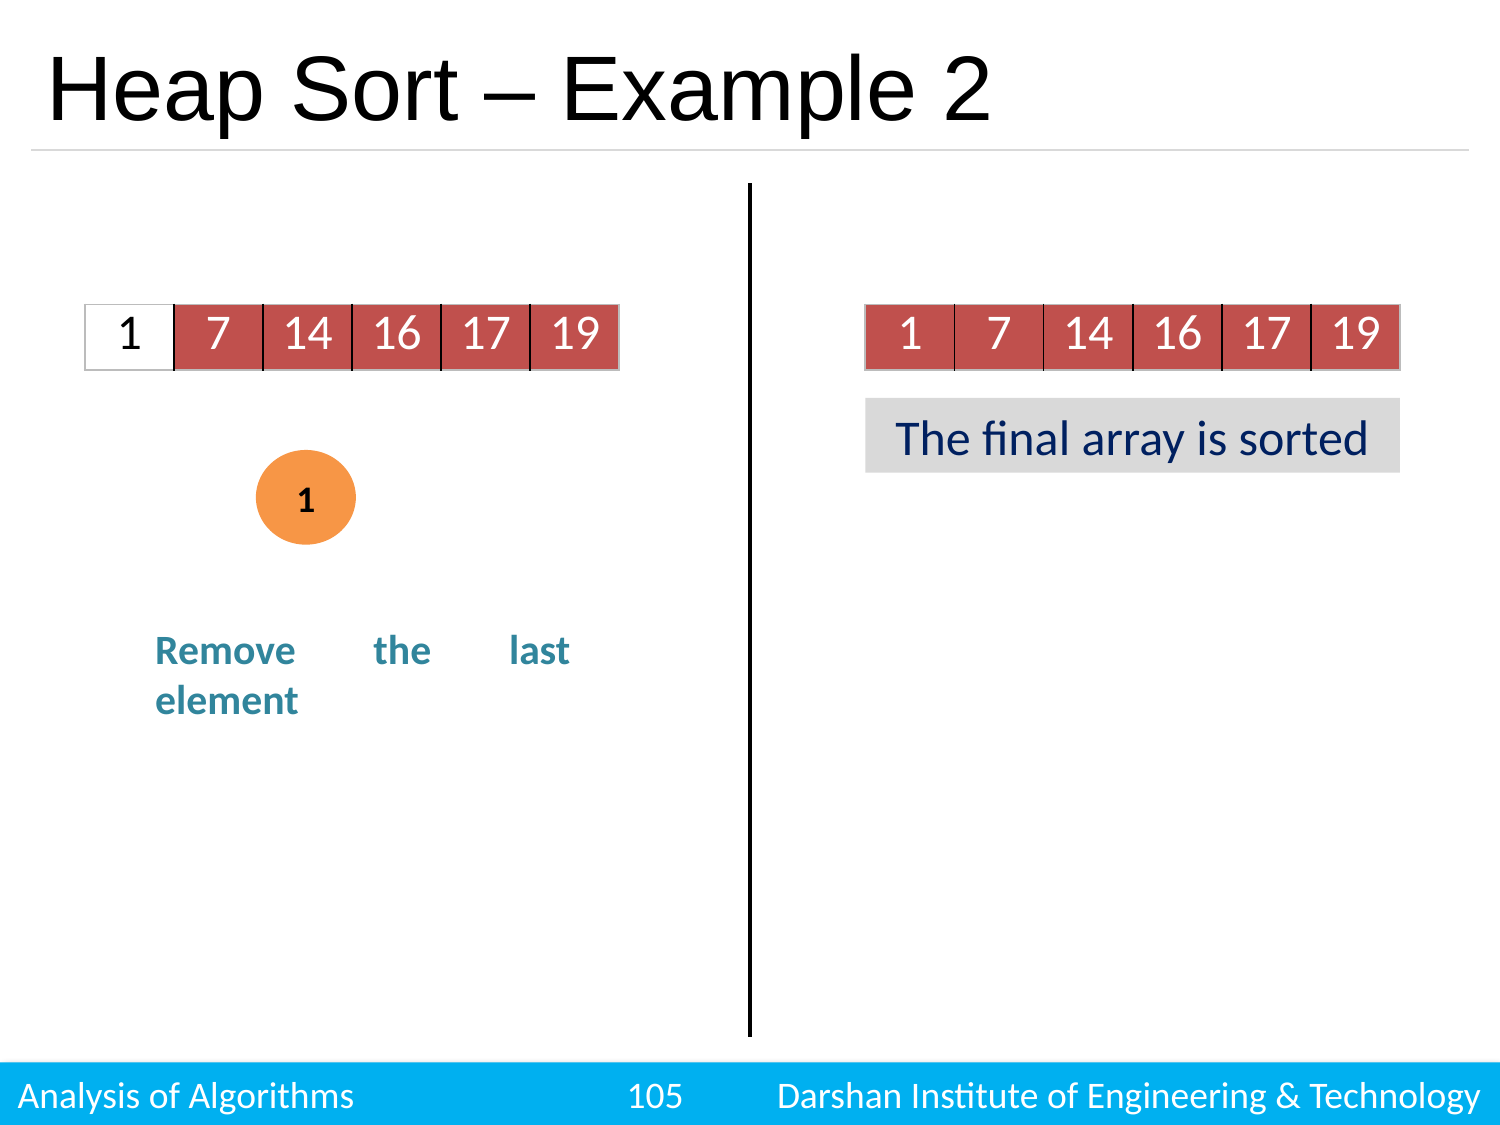

# Heap Sort – Example 2
| 1 | 7 | 14 | 16 | 17 | 19 |
| --- | --- | --- | --- | --- | --- |
| 1 | 7 | 14 | 16 | 17 | 19 |
| --- | --- | --- | --- | --- | --- |
The final array is sorted
1
Remove the last element